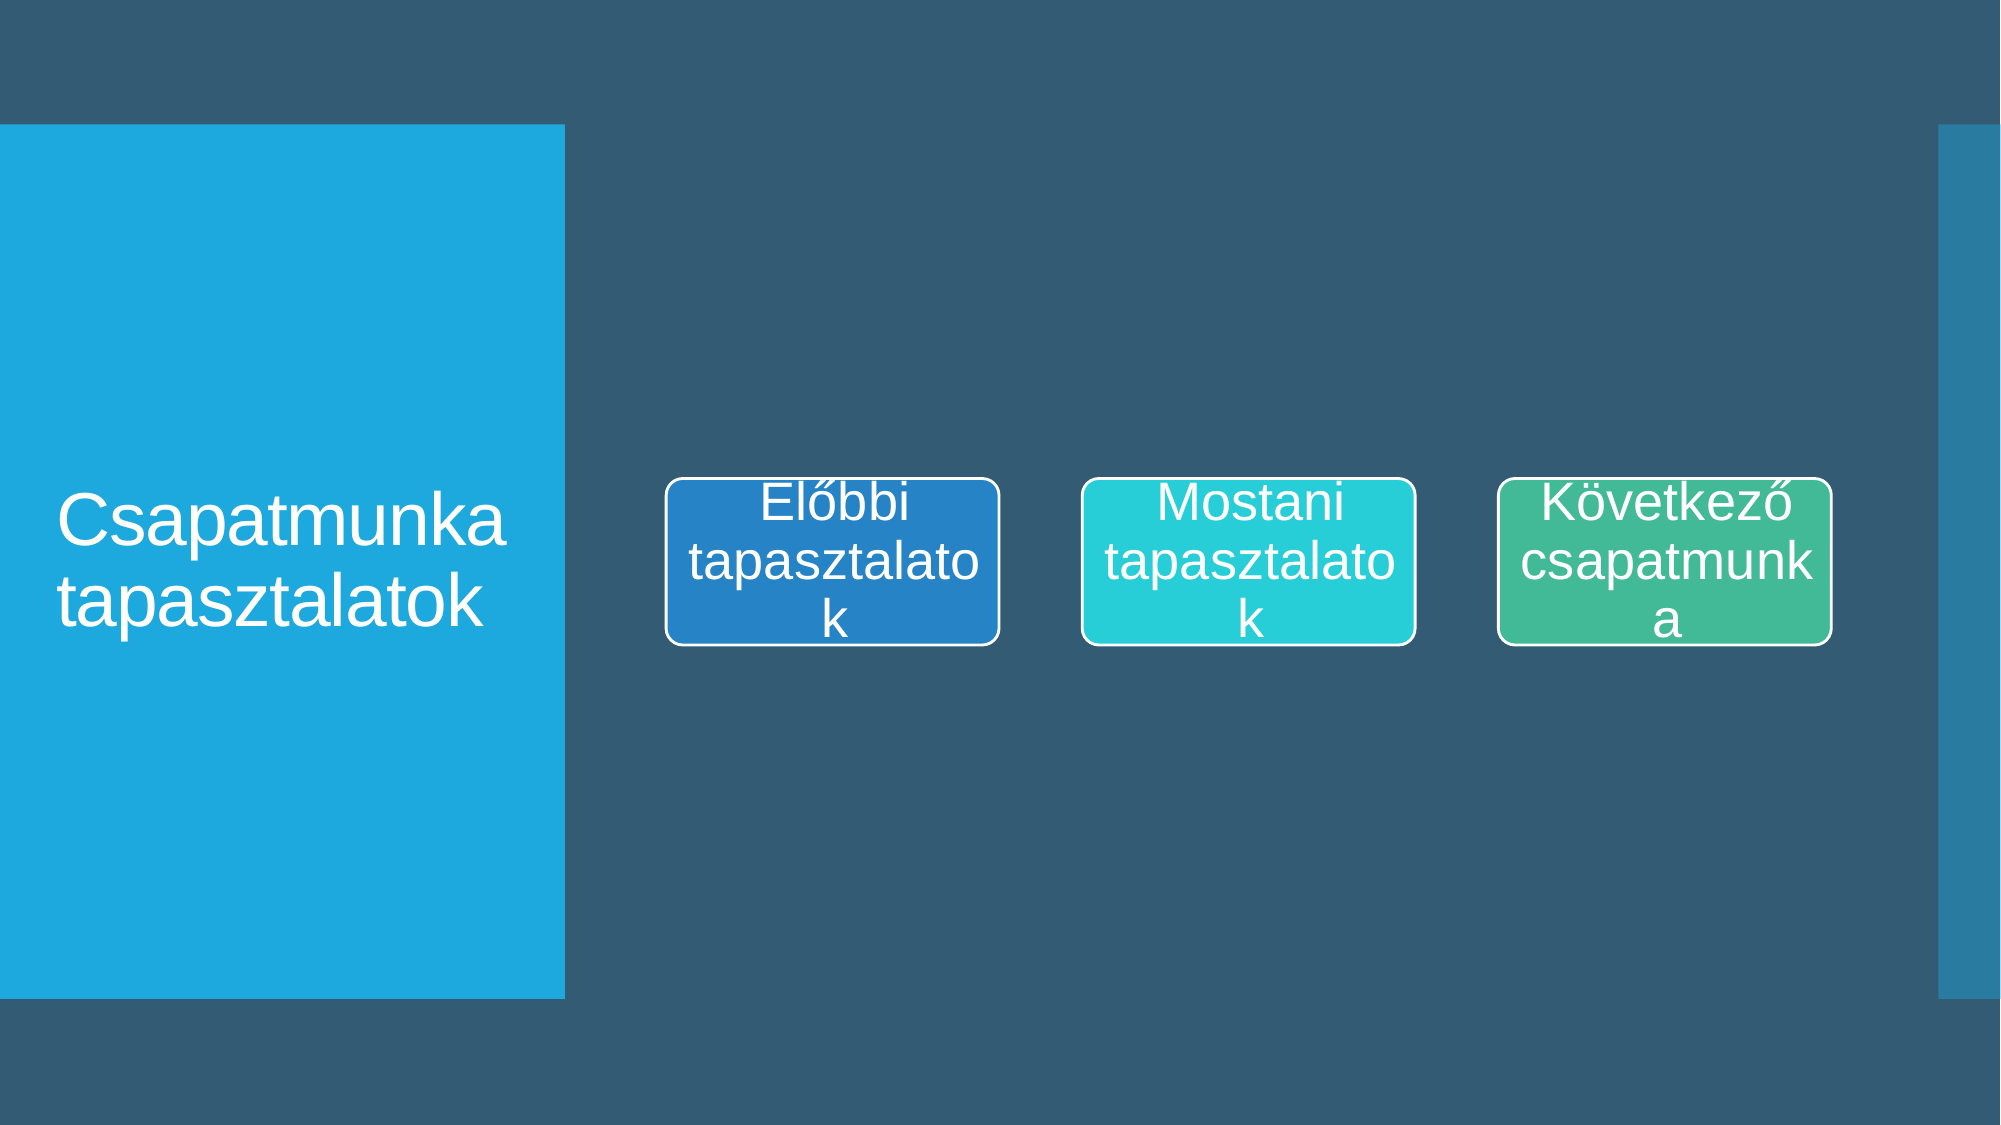

Előbbi tapasztalatok
Mostani tapasztalatok
Következő csapatmunka
# Csapatmunka tapasztalatok